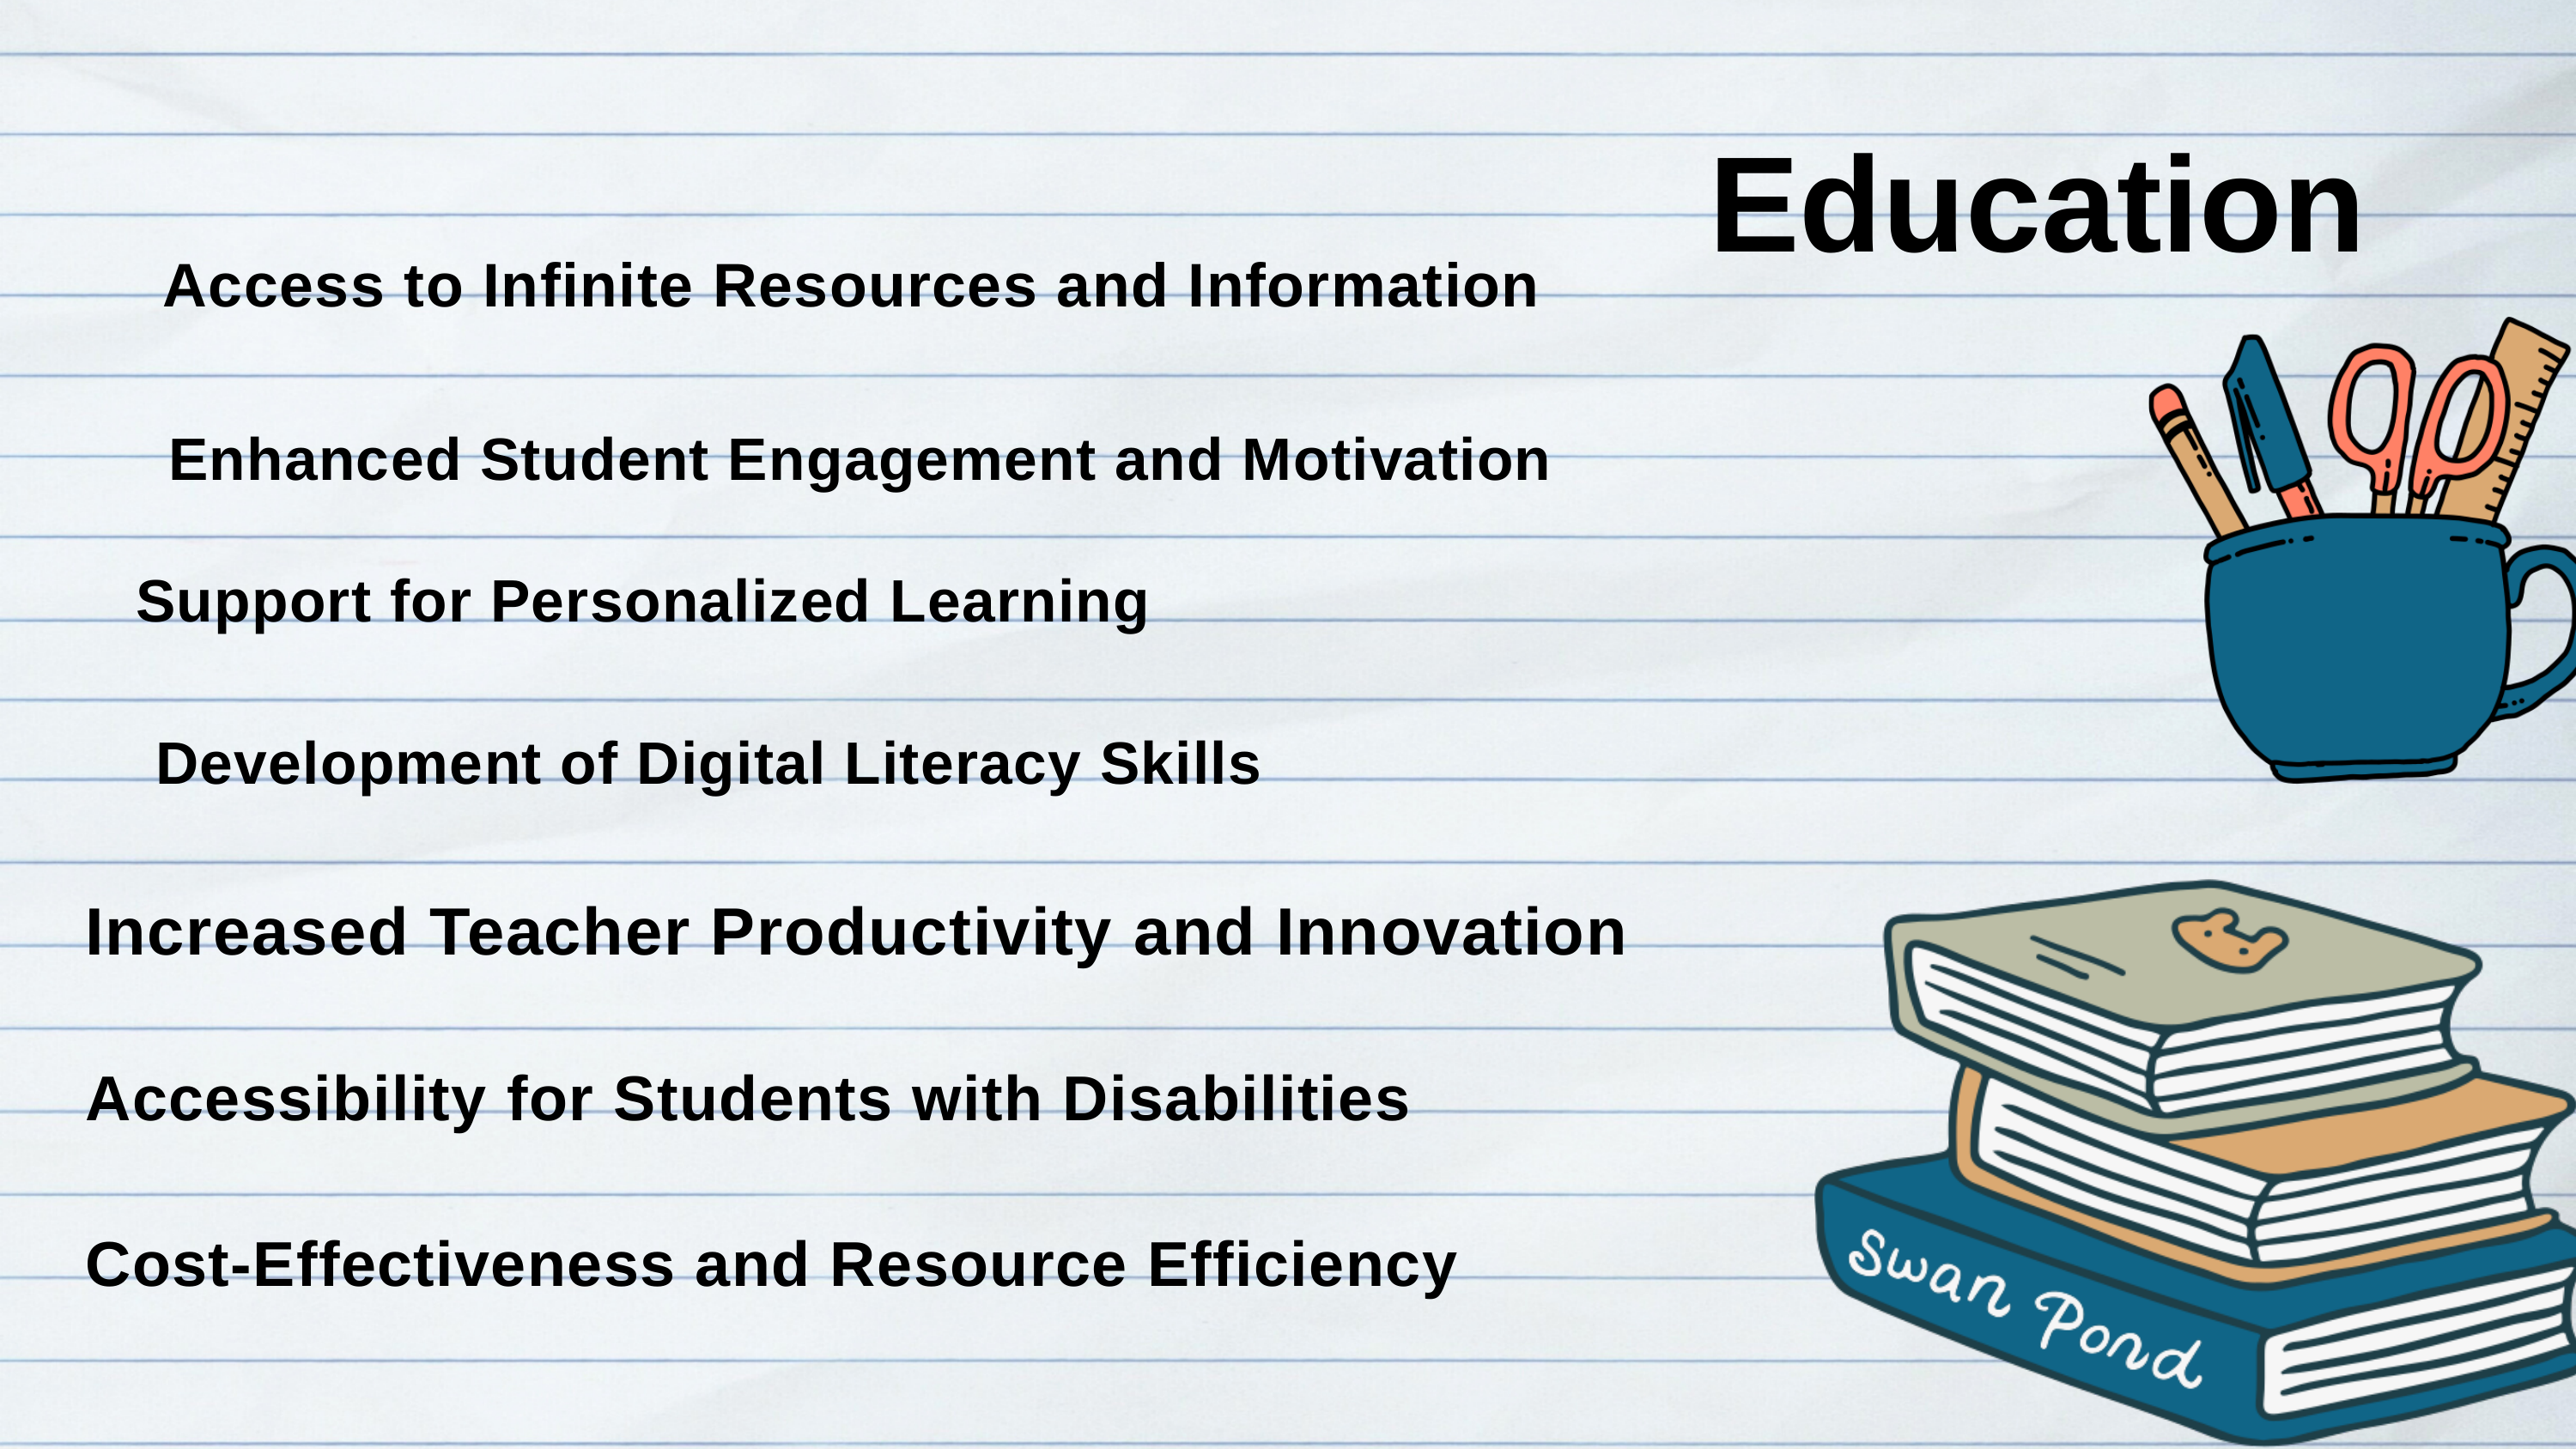

Education
Access to Infinite Resources and Information

 Enhanced Student Engagement and Motivation
 Support for Personalized Learning
Development of Digital Literacy Skills
Increased Teacher Productivity and Innovation

Accessibility for Students with Disabilities
Cost-Effectiveness and Resource Efficiency